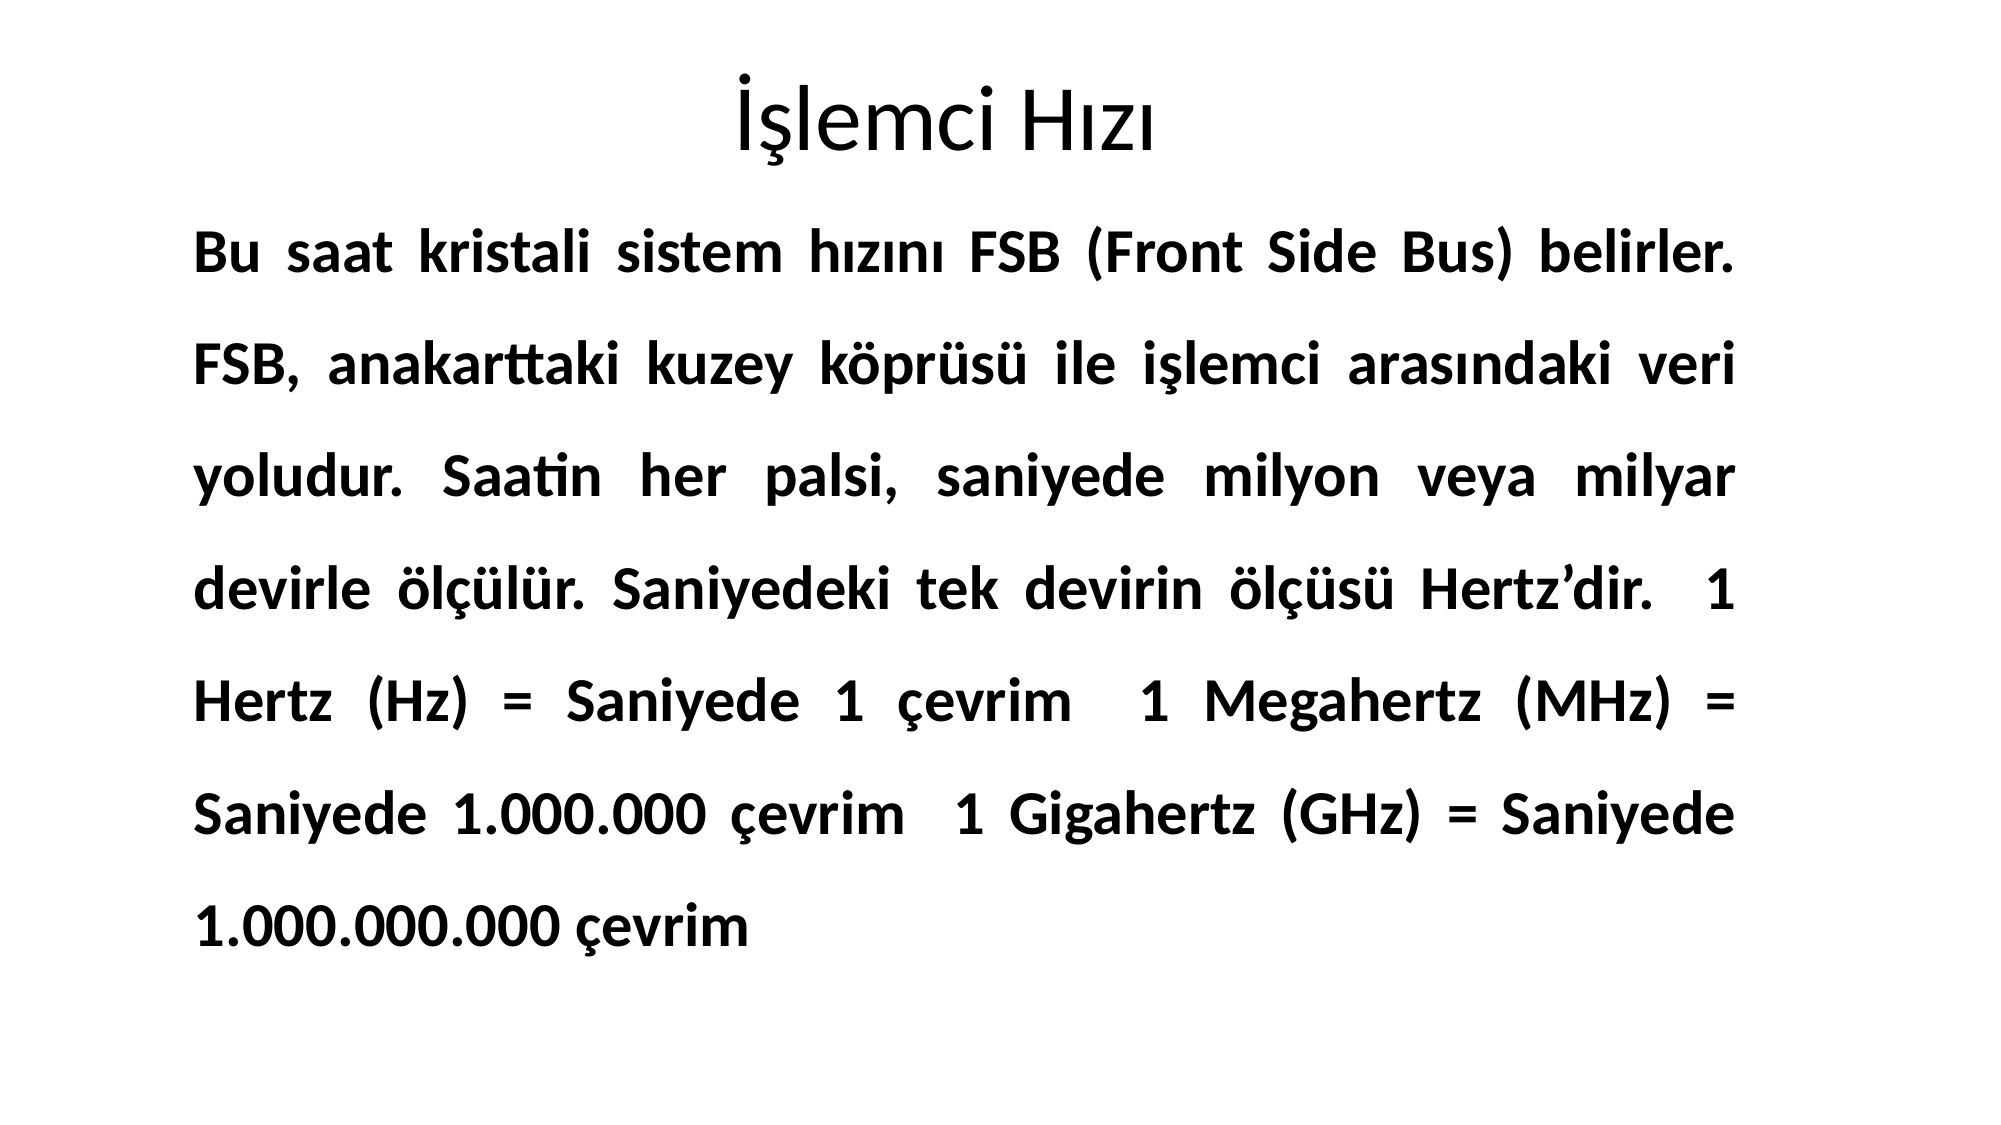

# İşlemci Hızı
Bu saat kristali sistem hızını FSB (Front Side Bus) belirler. FSB, anakarttaki kuzey köprüsü ile işlemci arasındaki veri yoludur. Saatin her palsi, saniyede milyon veya milyar devirle ölçülür. Saniyedeki tek devirin ölçüsü Hertz’dir.  1 Hertz (Hz) = Saniyede 1 çevrim  1 Megahertz (MHz) = Saniyede 1.000.000 çevrim  1 Gigahertz (GHz) = Saniyede 1.000.000.000 çevrim